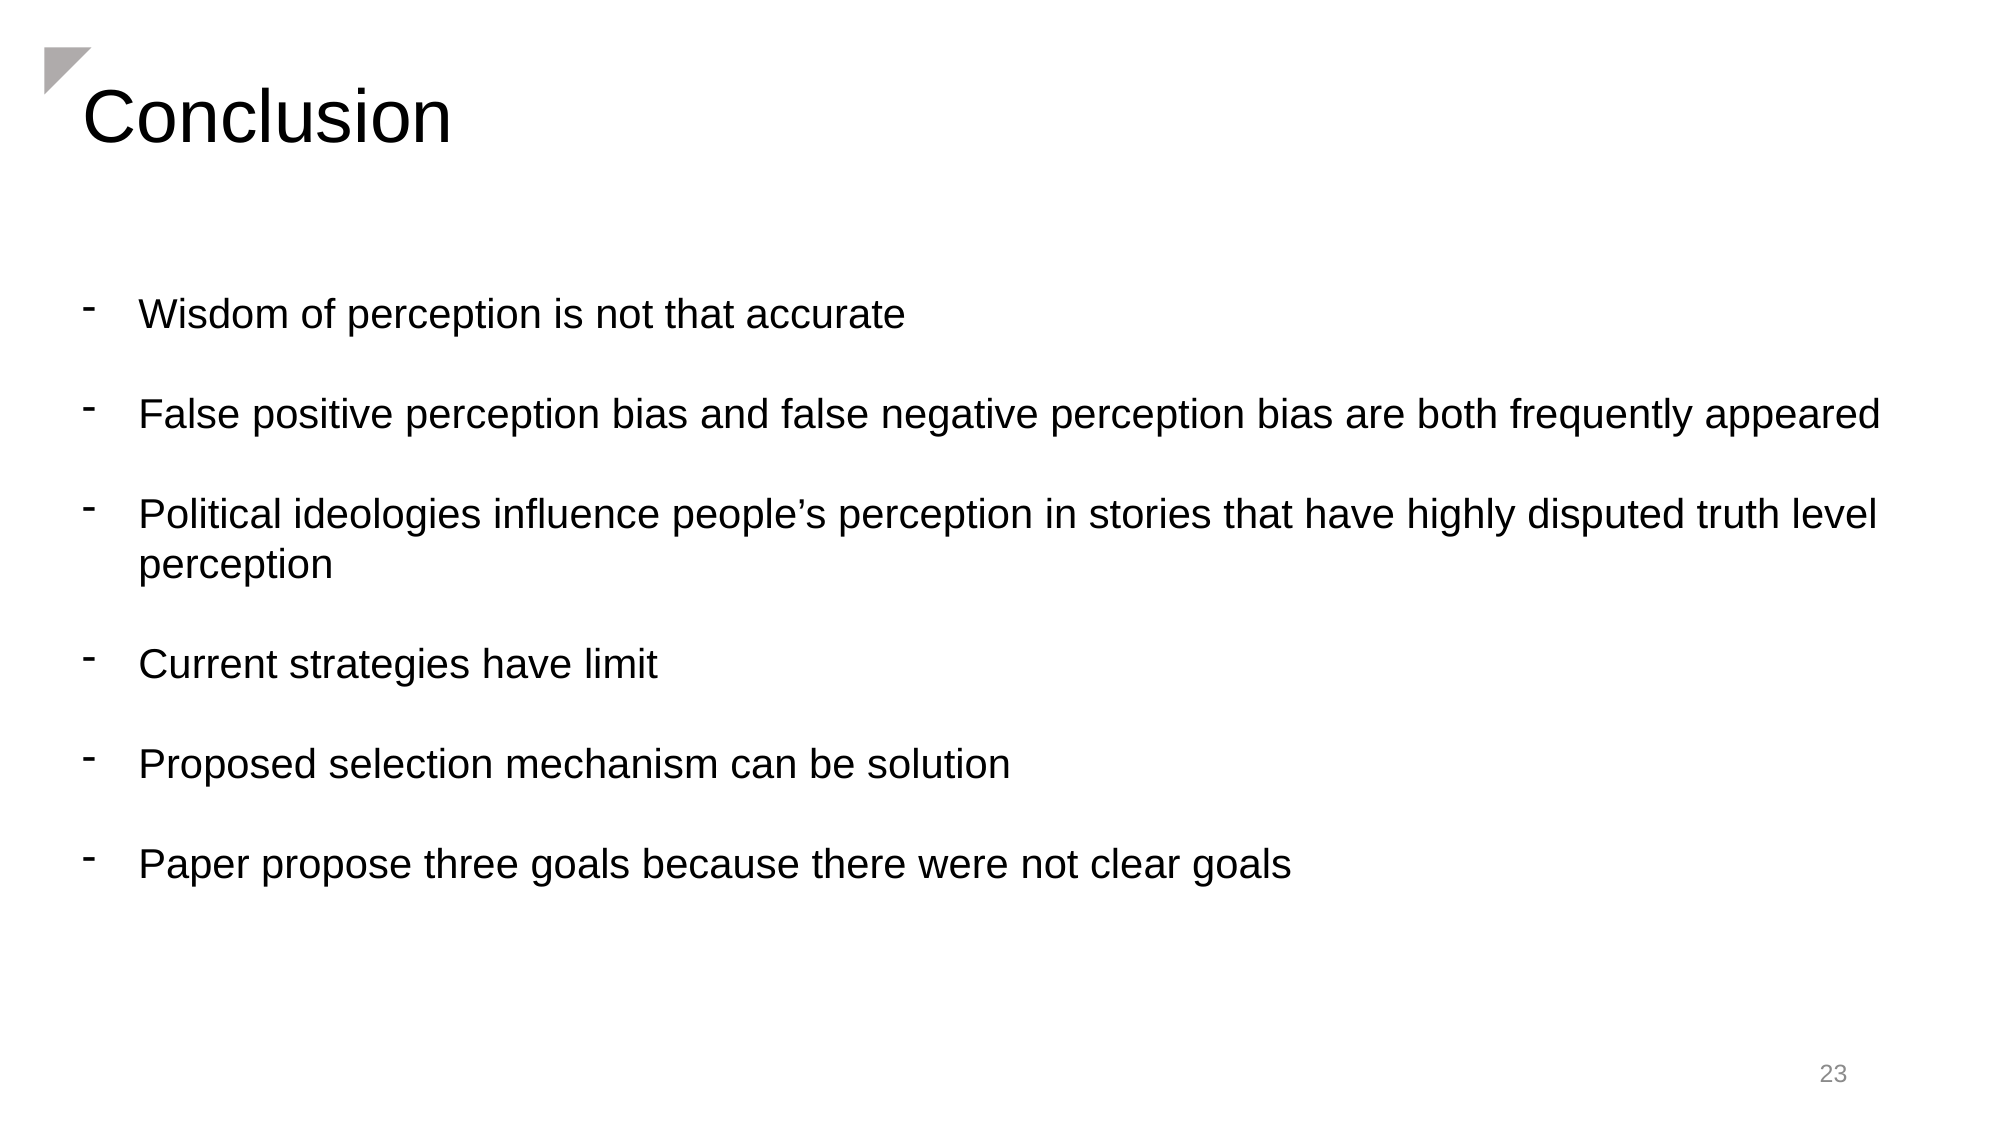

Conclusion

Wisdom of perception is not that accurate

False positive perception bias and false negative perception bias are both frequently appeared

Political ideologies influence people’s perception in stories that have highly disputed truth level perception

Current strategies have limit

Proposed selection mechanism can be solution

Paper propose three goals because there were not clear goals

23